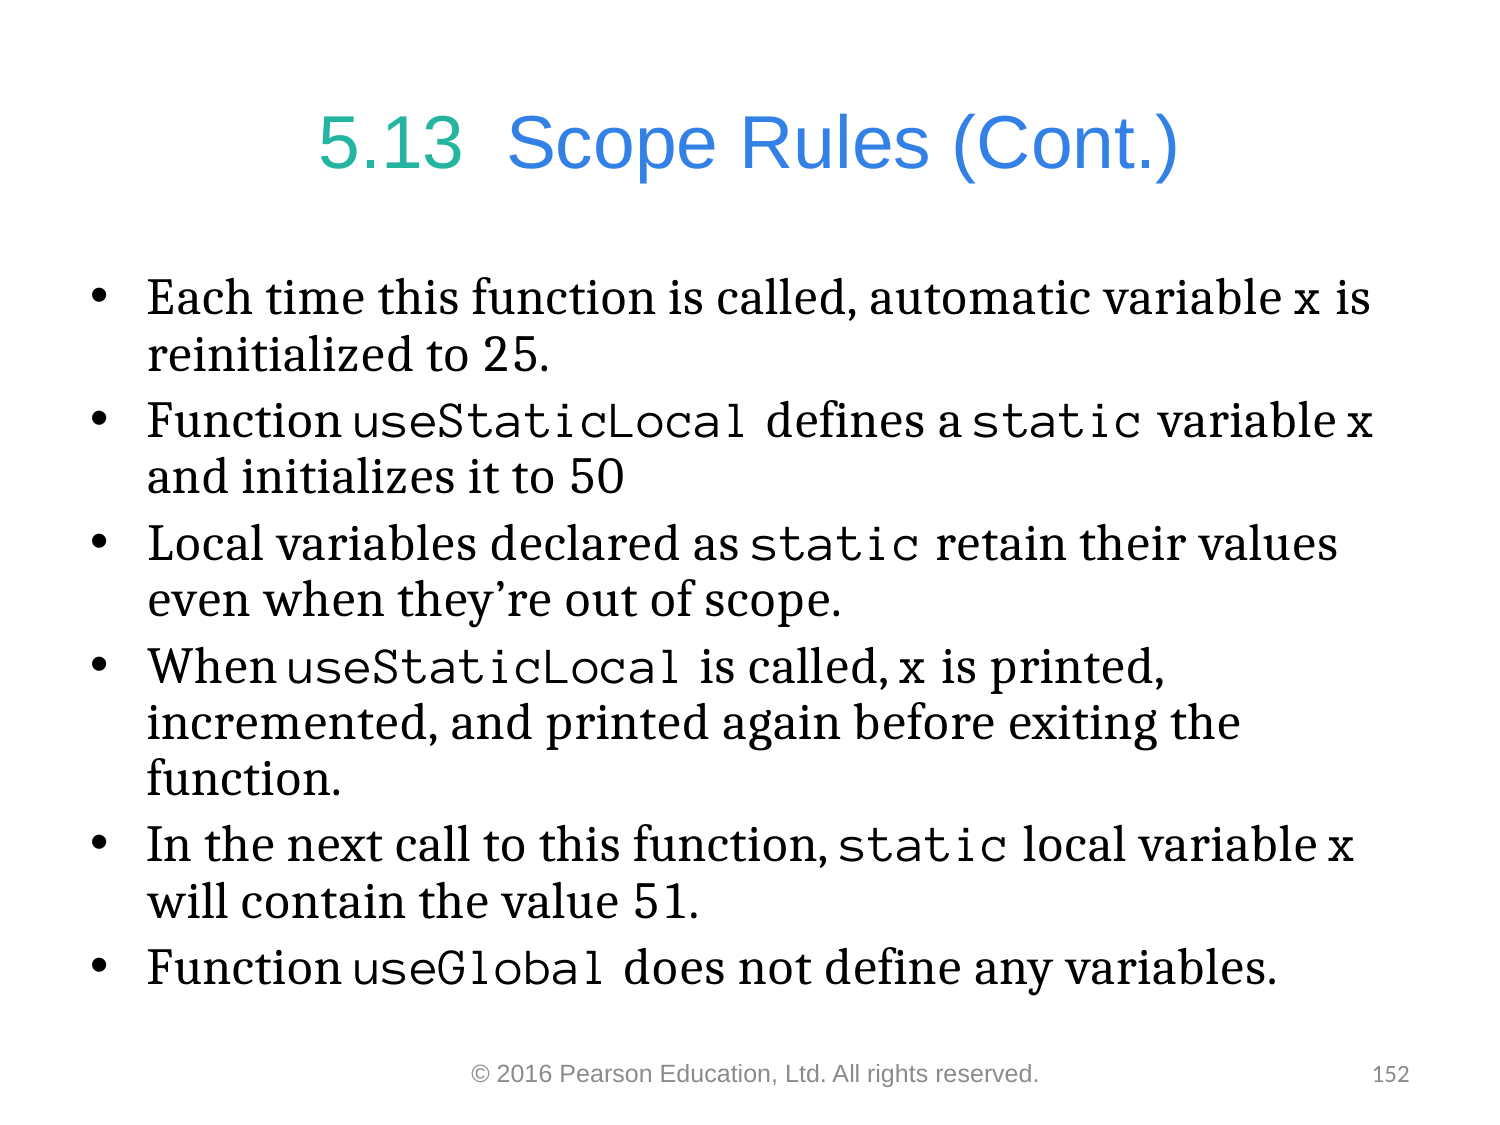

# 5.13  Scope Rules (Cont.)
Each time this function is called, automatic variable x is reinitialized to 25.
Function useStaticLocal defines a static variable x and initializes it to 50
Local variables declared as static retain their values even when they’re out of scope.
When useStaticLocal is called, x is printed, incremented, and printed again before exiting the function.
In the next call to this function, static local variable x will contain the value 51.
Function useGlobal does not define any variables.
© 2016 Pearson Education, Ltd. All rights reserved.
152